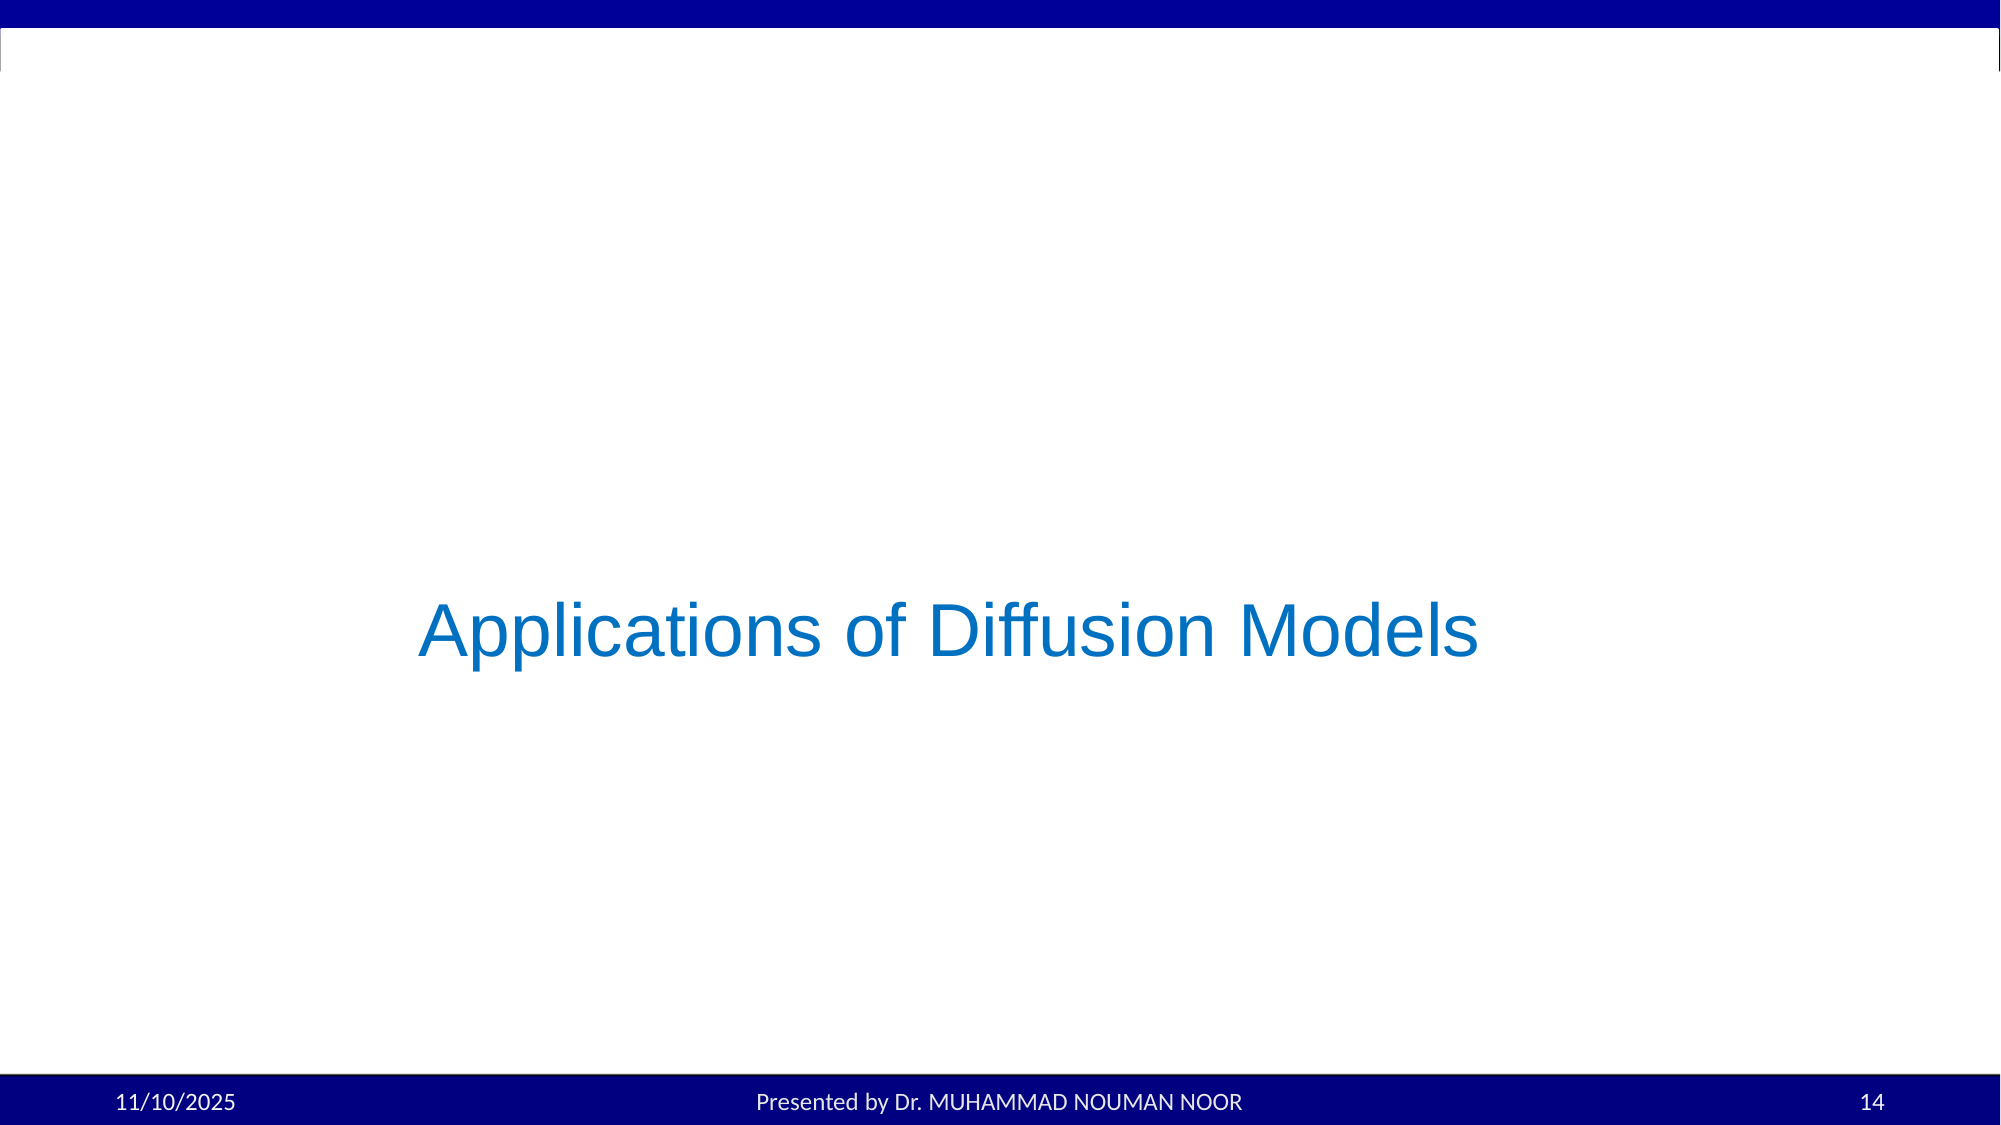

# Applications of Diffusion Models
11/10/2025
Presented by Dr. MUHAMMAD NOUMAN NOOR
14